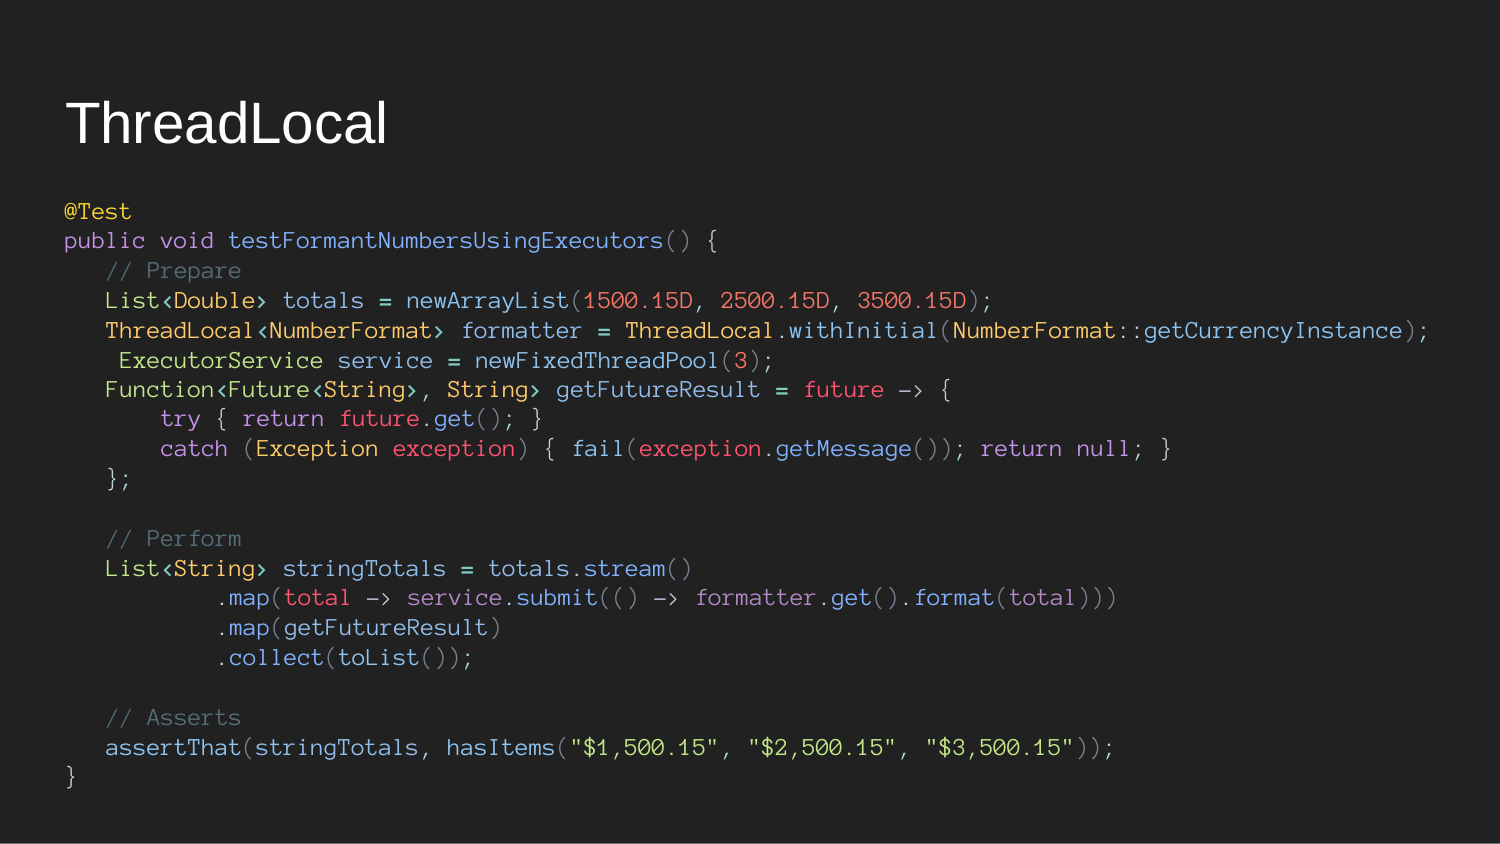

# ThreadLocal
@Test
public void testFormantNumbersUsingExecutors() {
// Prepare
List<Double> totals = newArrayList(1500.15D, 2500.15D, 3500.15D);
ThreadLocal<NumberFormat> formatter = ThreadLocal.withInitial(NumberFormat::getCurrencyInstance);  ExecutorService service = newFixedThreadPool(3);
Function<Future<String>, String> getFutureResult = future -> {
try { return future.get(); }
catch (Exception exception) { fail(exception.getMessage()); return null; }
};

// Perform
List<String> stringTotals = totals.stream()
.map(total -> service.submit(() -> formatter.get().format(total)))
.map(getFutureResult)
.collect(toList());

// Asserts
assertThat(stringTotals, hasItems("$1,500.15", "$2,500.15", "$3,500.15"));
}